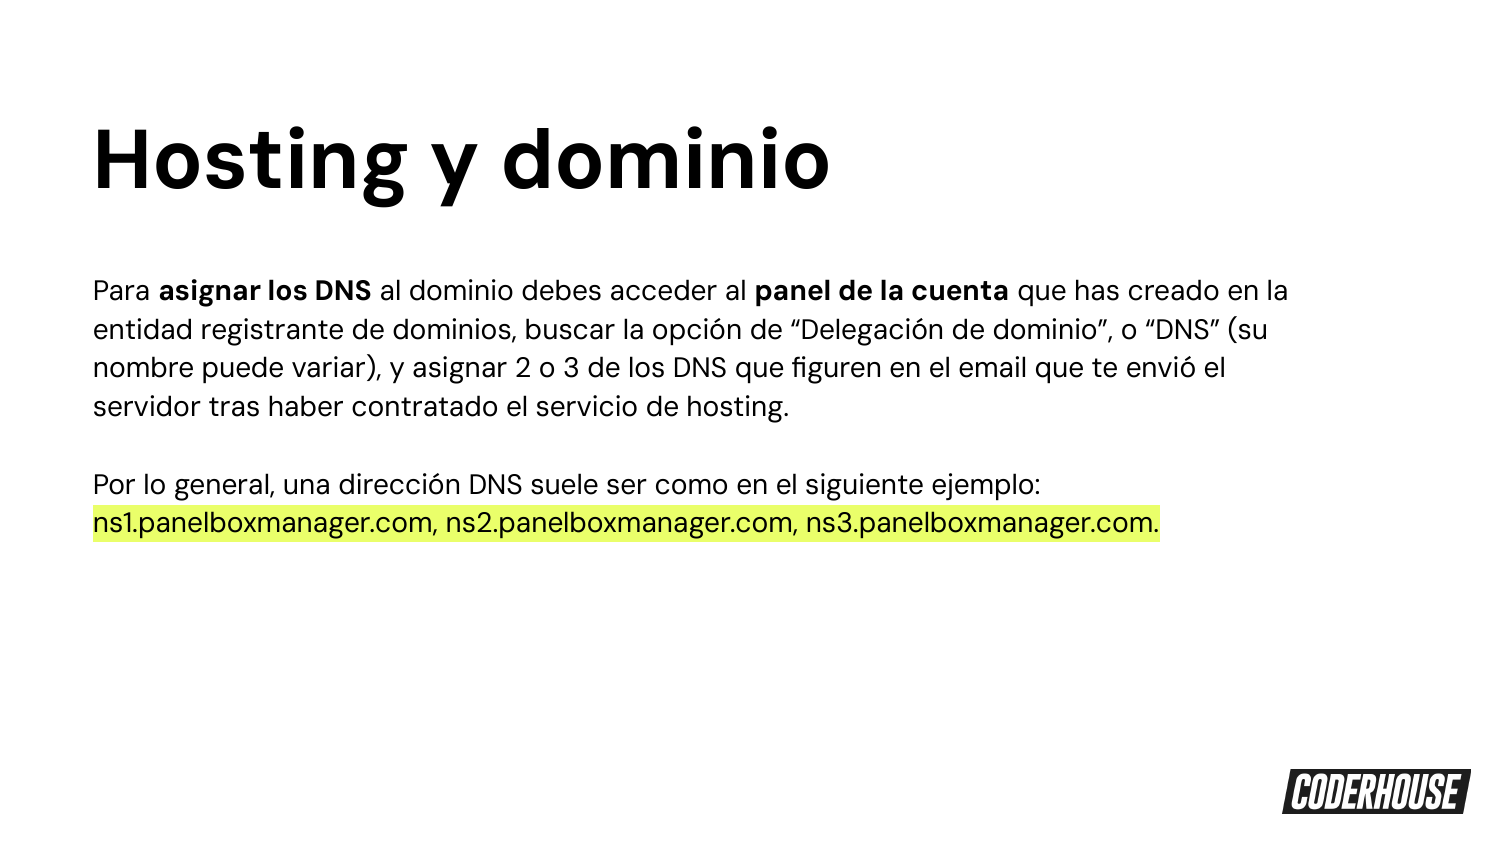

Hosting y dominio
Para asignar los DNS al dominio debes acceder al panel de la cuenta que has creado en la entidad registrante de dominios, buscar la opción de “Delegación de dominio”, o “DNS” (su nombre puede variar), y asignar 2 o 3 de los DNS que figuren en el email que te envió el servidor tras haber contratado el servicio de hosting.

Por lo general, una dirección DNS suele ser como en el siguiente ejemplo: ns1.panelboxmanager.com, ns2.panelboxmanager.com, ns3.panelboxmanager.com.